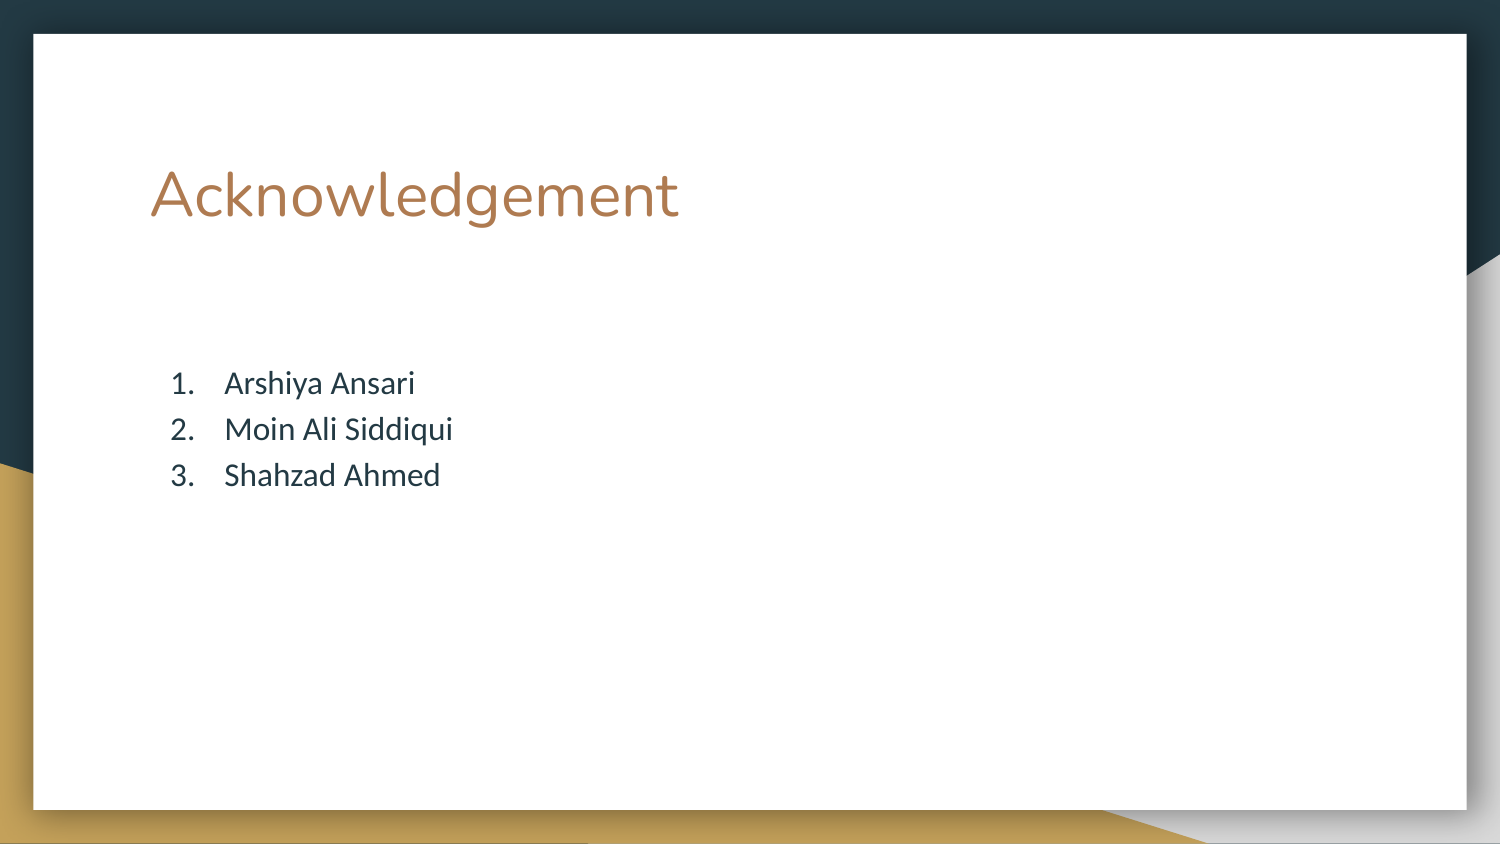

# Acknowledgement
Arshiya Ansari
Moin Ali Siddiqui
Shahzad Ahmed